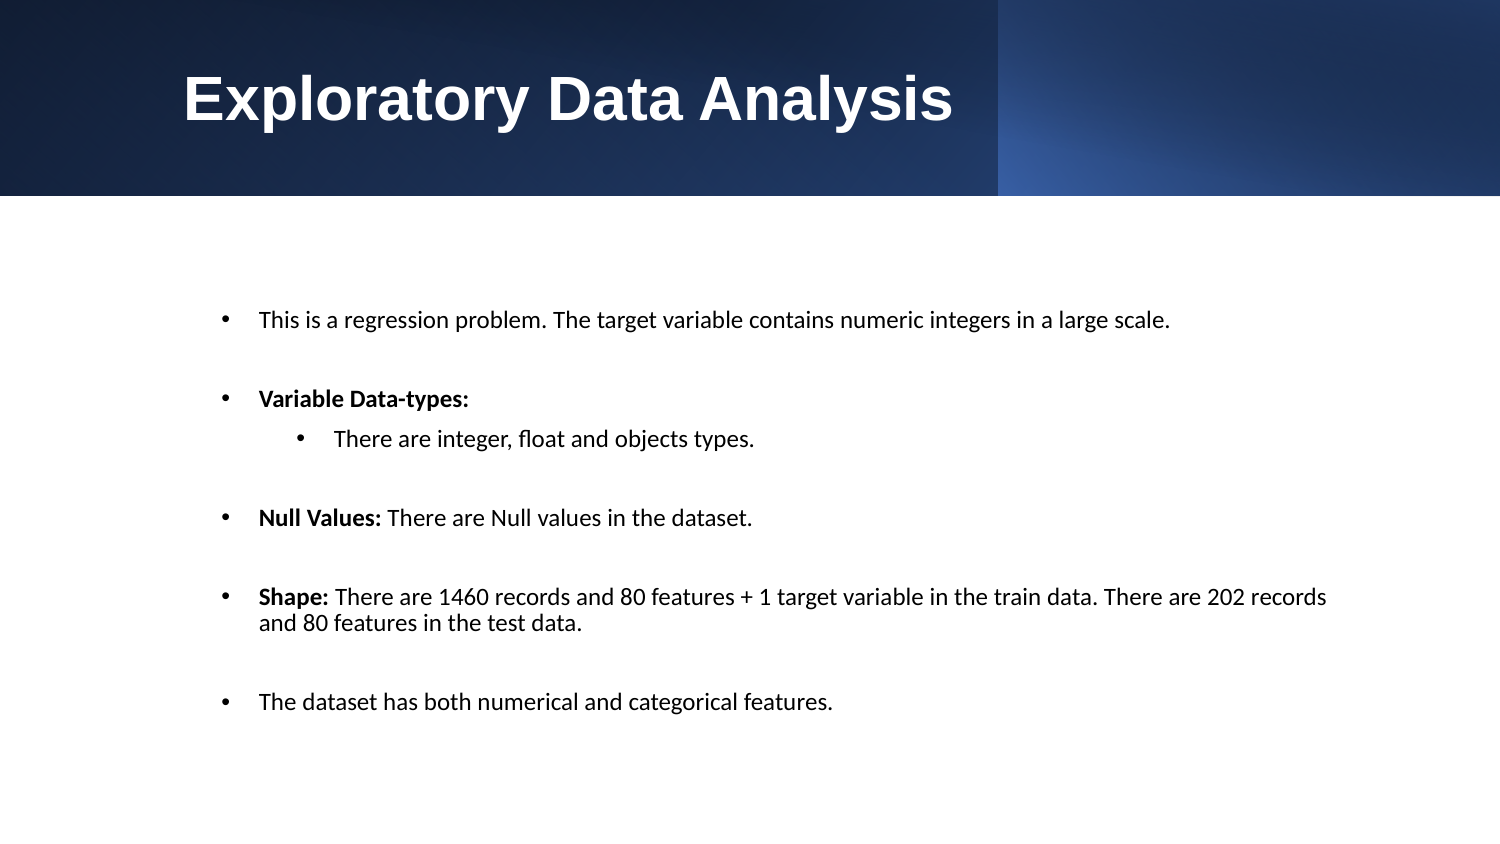

# Exploratory Data Analysis
This is a regression problem. The target variable contains numeric integers in a large scale.

Variable Data-types:
There are integer, float and objects types.

Null Values: There are Null values in the dataset.

Shape: There are 1460 records and 80 features + 1 target variable in the train data. There are 202 records and 80 features in the test data.

The dataset has both numerical and categorical features.